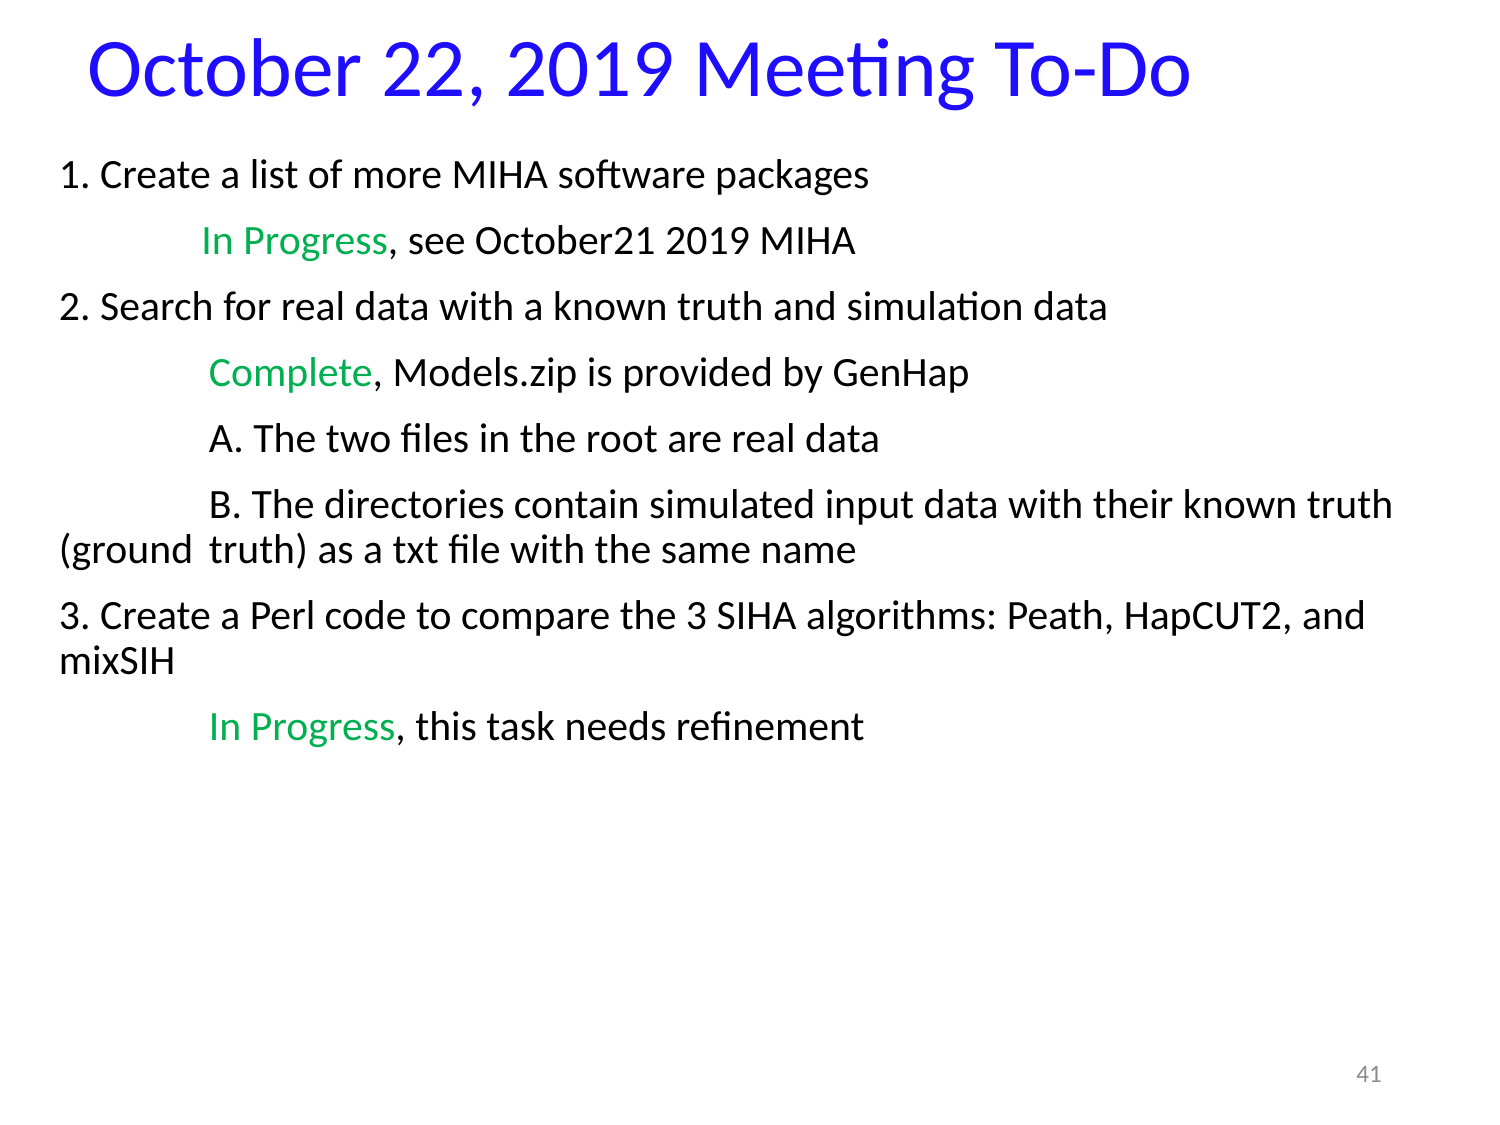

# October 22, 2019 Meeting To-Do
1. Create a list of more MIHA software packages
               In Progress, see October21 2019 MIHA
2. Search for real data with a known truth and simulation data
	Complete, Models.zip is provided by GenHap
	A. The two files in the root are real data
	B. The directories contain simulated input data with their known truth 	(ground 	truth) as a txt file with the same name
3. Create a Perl code to compare the 3 SIHA algorithms: Peath, HapCUT2, and mixSIH
	In Progress, this task needs refinement

41